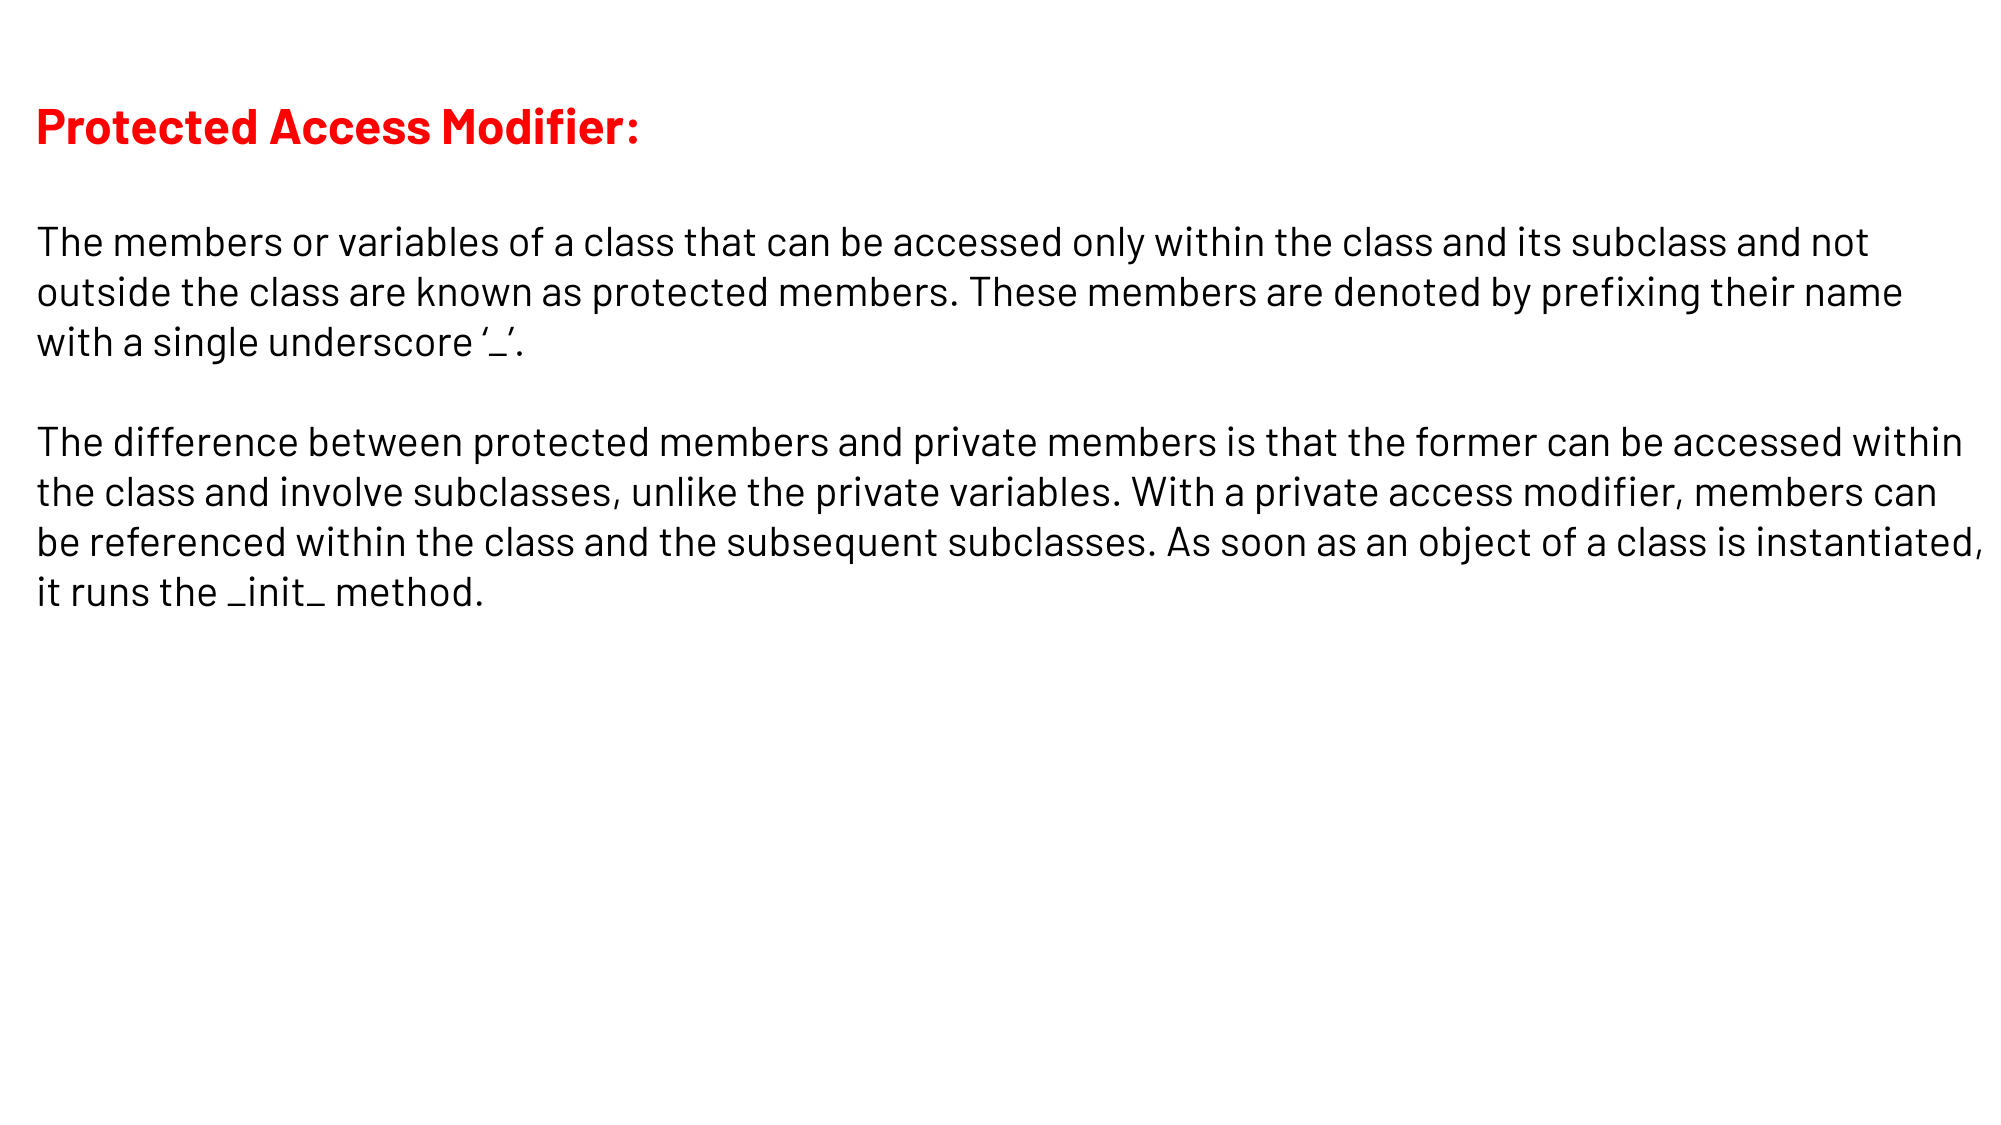

Protected Access Modifier:

The members or variables of a class that can be accessed only within the class and its subclass and not outside the class are known as protected members. These members are denoted by prefixing their name with a single underscore ‘_’.

The difference between protected members and private members is that the former can be accessed within the class and involve subclasses, unlike the private variables. With a private access modifier, members can be referenced within the class and the subsequent subclasses. As soon as an object of a class is instantiated, it runs the _init_ method.